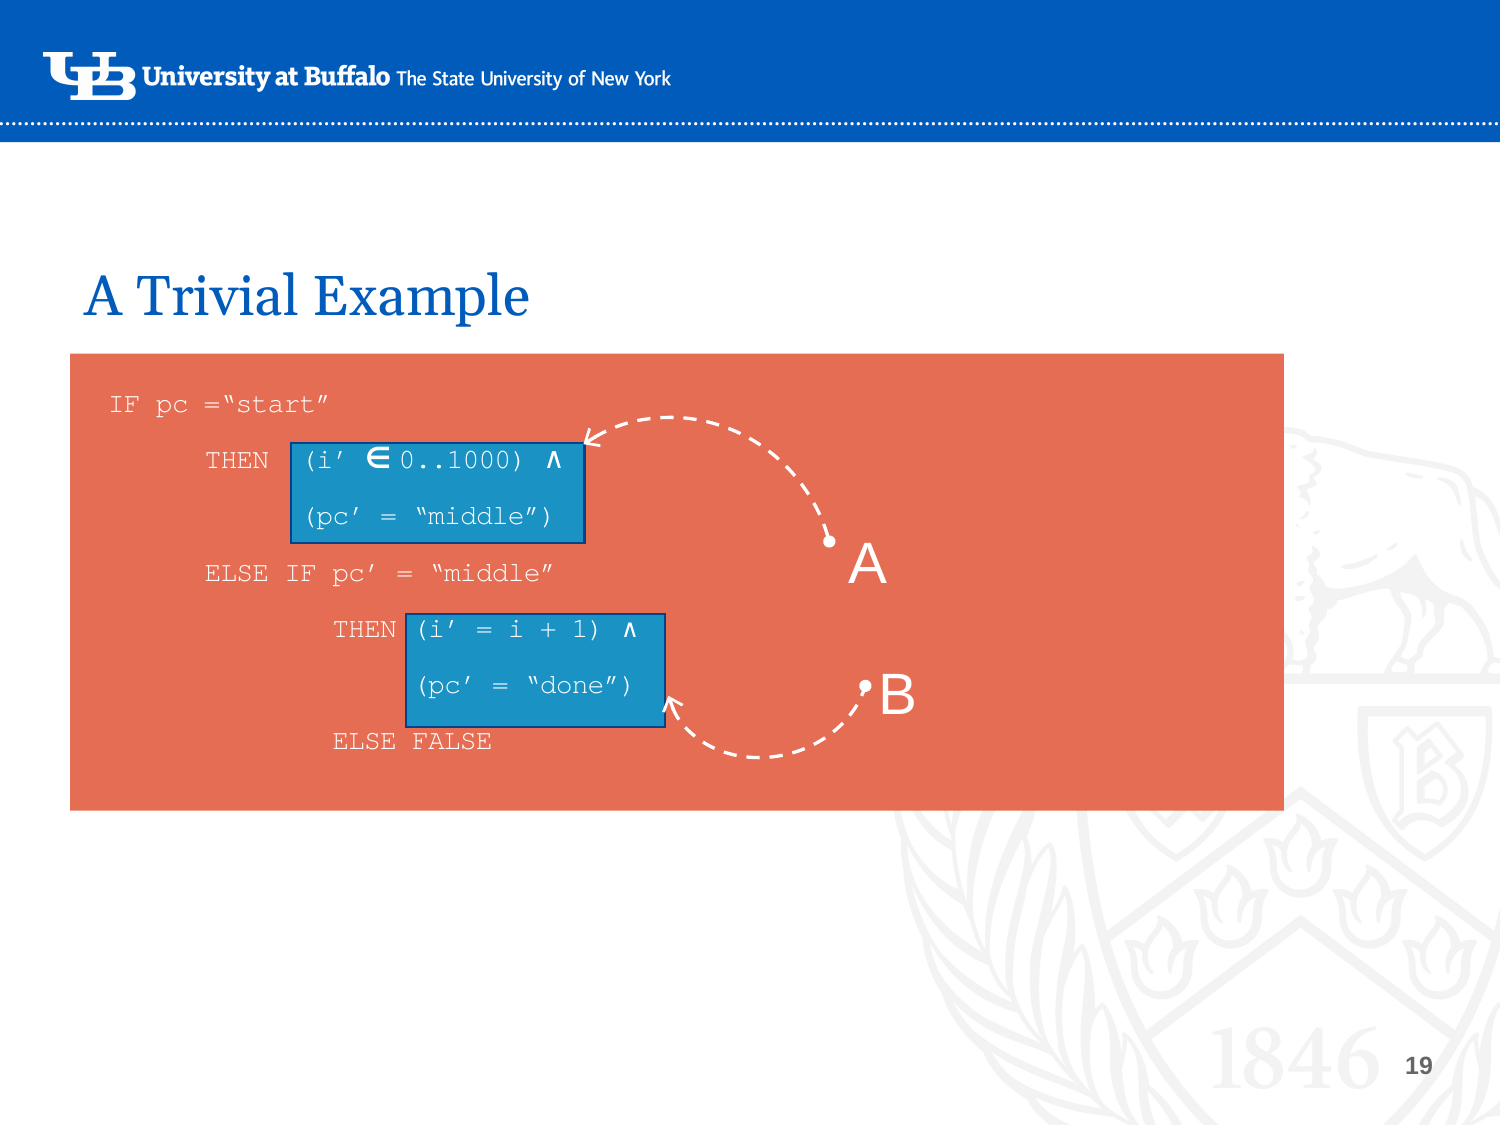

# A Trivial Example

IF pc =“start”
      THEN  (i’ ∈ 0..1000) ∧
            (pc’ = “middle”)
      ELSE IF pc’ = “middle”
              THEN (i’ = i + 1) ∧
                   (pc’ = “done”)
              ELSE FALSE

A

B